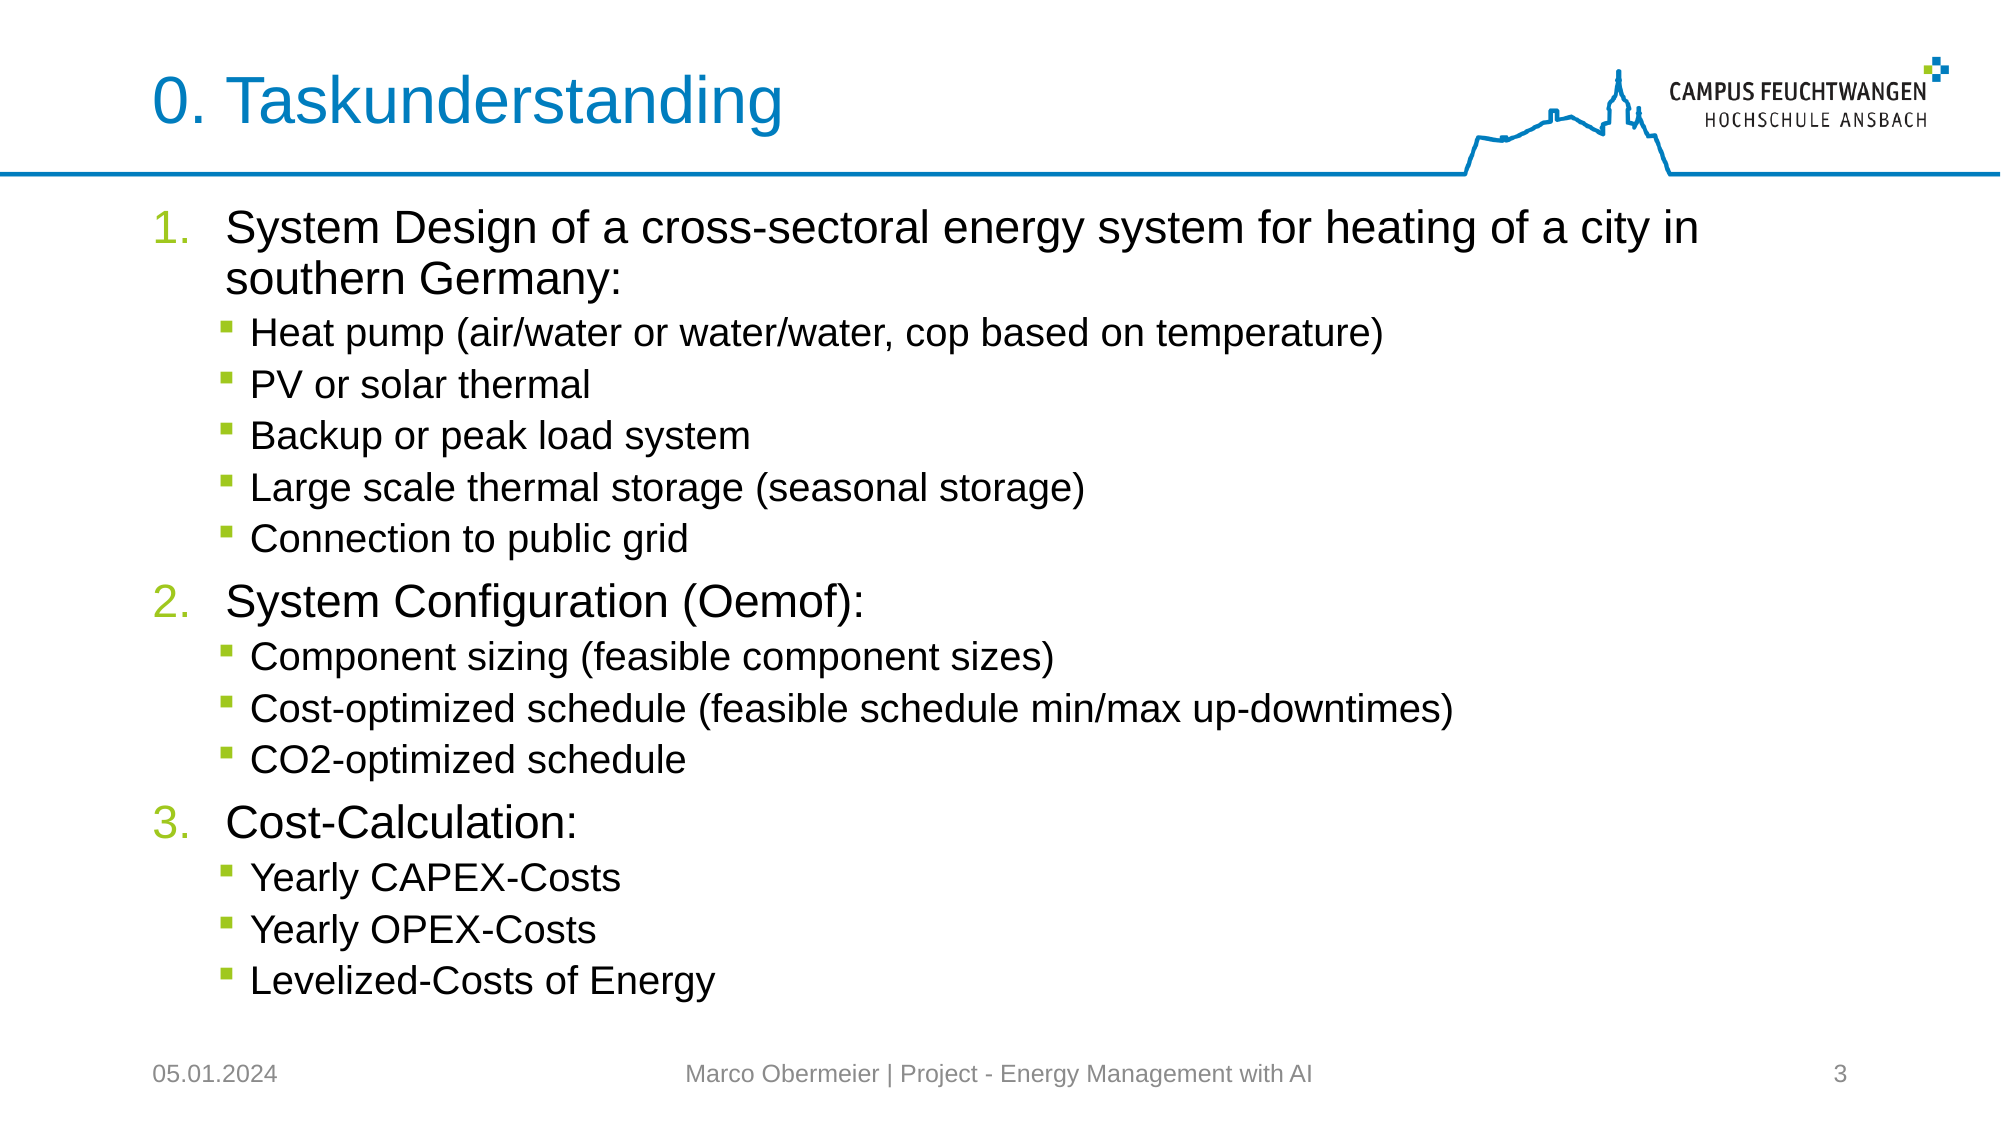

# 0. Taskunderstanding
System Design of a cross-sectoral energy system for heating of a city in southern Germany:
Heat pump (air/water or water/water, cop based on temperature)
PV or solar thermal
Backup or peak load system
Large scale thermal storage (seasonal storage)
Connection to public grid
System Configuration (Oemof):
Component sizing (feasible component sizes)
Cost-optimized schedule (feasible schedule min/max up-downtimes)
CO2-optimized schedule
Cost-Calculation:
Yearly CAPEX-Costs
Yearly OPEX-Costs
Levelized-Costs of Energy

05.01.2024
Marco Obermeier | Project - Energy Management with AI
3